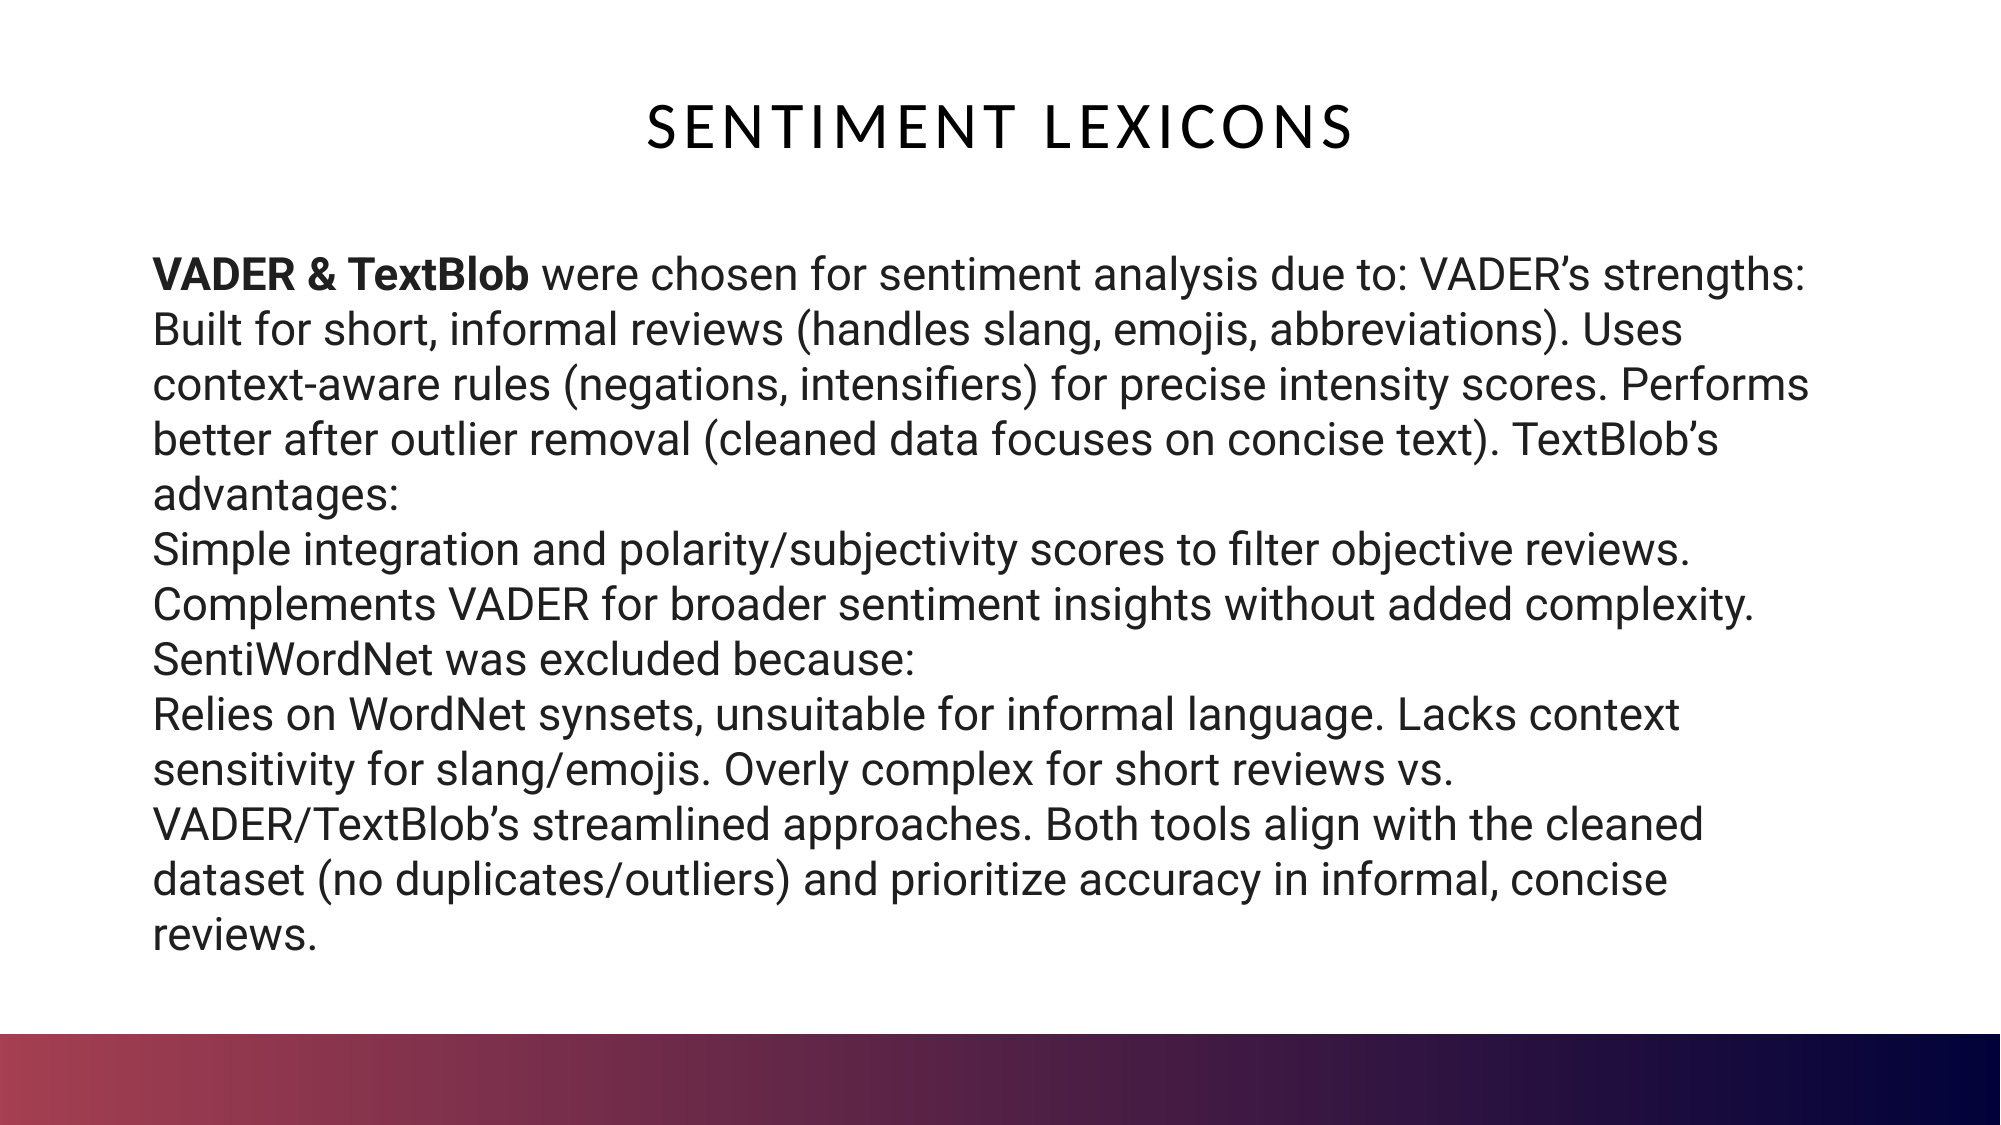

# Sentiment Lexicons
VADER & TextBlob were chosen for sentiment analysis due to: VADER’s strengths:
Built for short, informal reviews (handles slang, emojis, abbreviations). Uses context-aware rules (negations, intensifiers) for precise intensity scores. Performs better after outlier removal (cleaned data focuses on concise text). TextBlob’s advantages:
Simple integration and polarity/subjectivity scores to filter objective reviews. Complements VADER for broader sentiment insights without added complexity. SentiWordNet was excluded because:
Relies on WordNet synsets, unsuitable for informal language. Lacks context sensitivity for slang/emojis. Overly complex for short reviews vs. VADER/TextBlob’s streamlined approaches. Both tools align with the cleaned dataset (no duplicates/outliers) and prioritize accuracy in informal, concise reviews.